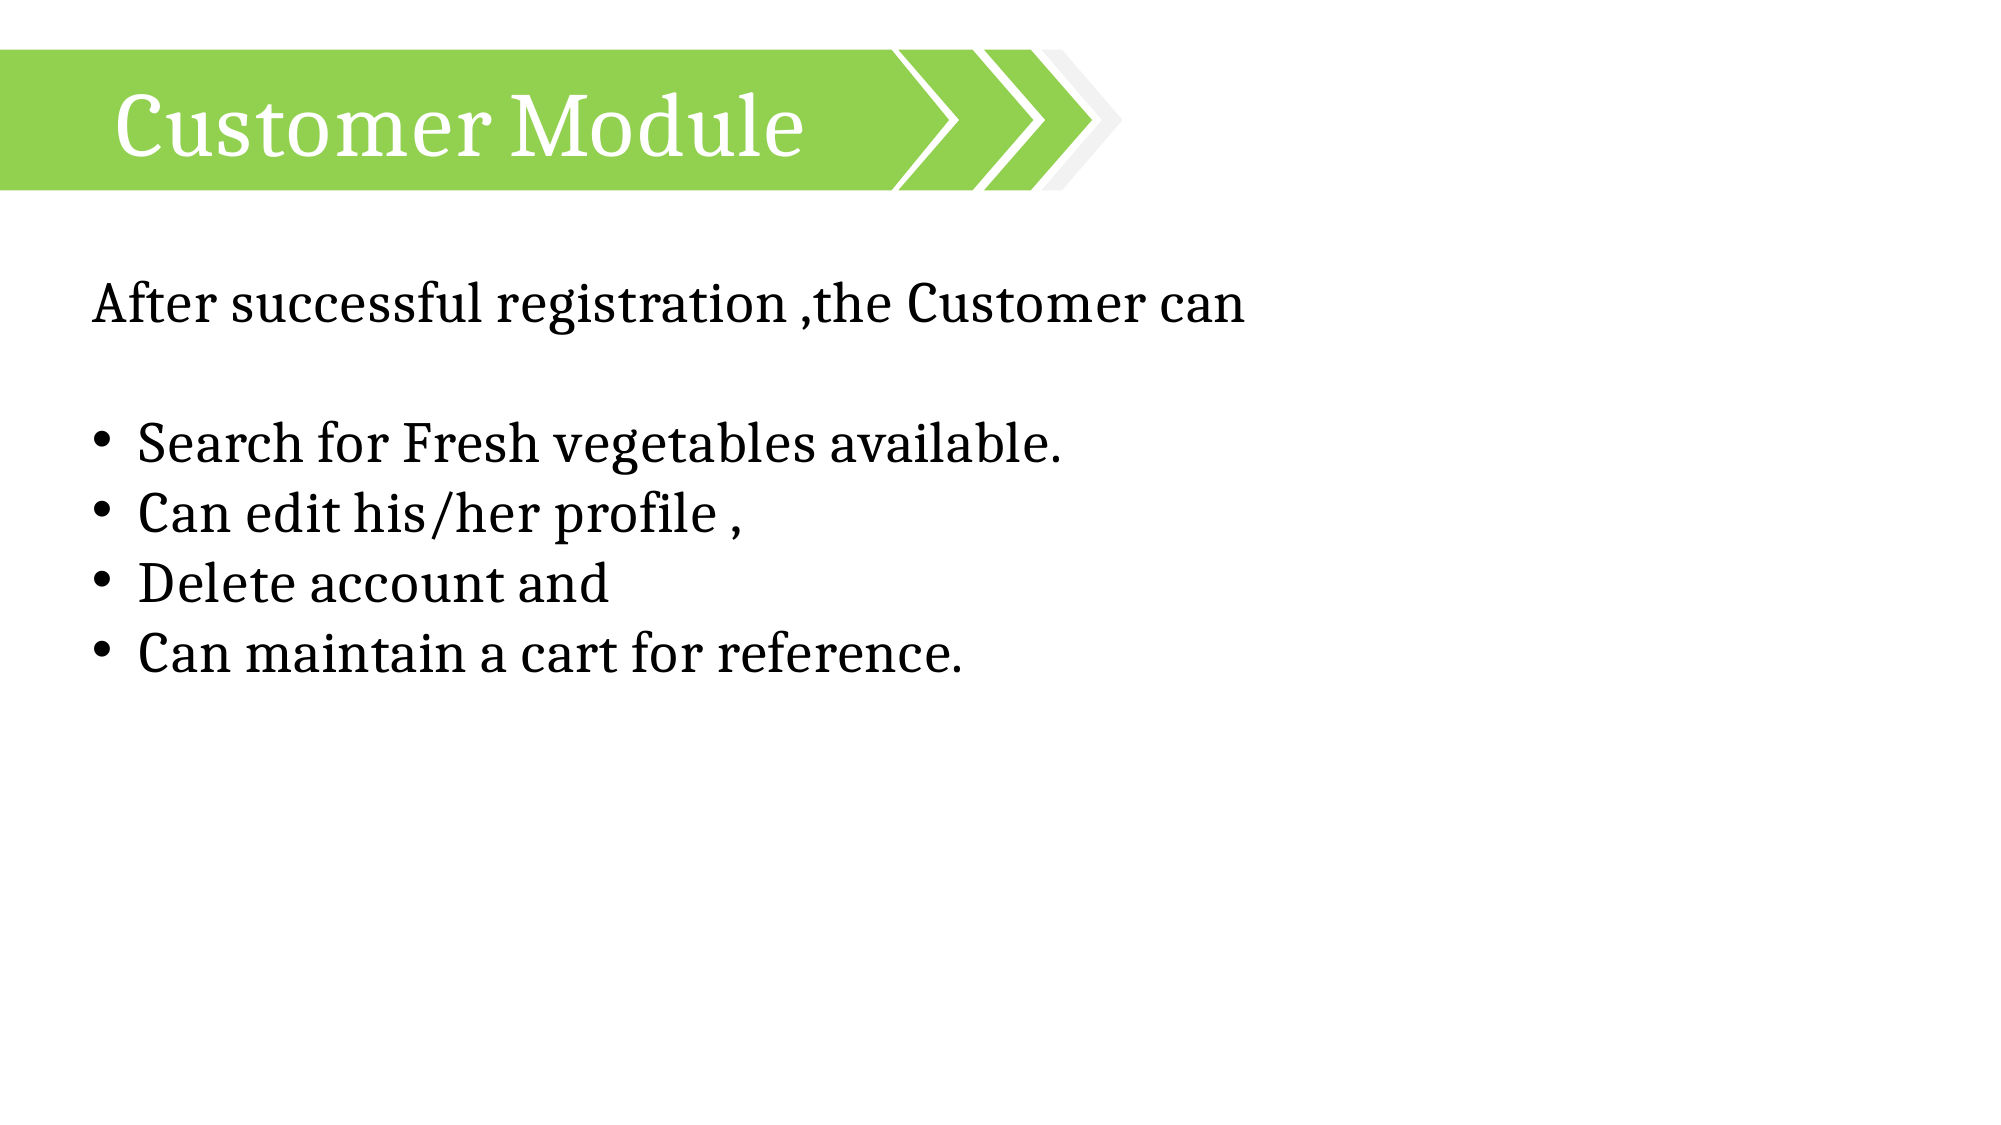

Customer Module

After successful registration ,the Customer can

  Search for Fresh vegetables available.
  Can edit his/her profile ,
  Delete account and
  Can maintain a cart for reference.